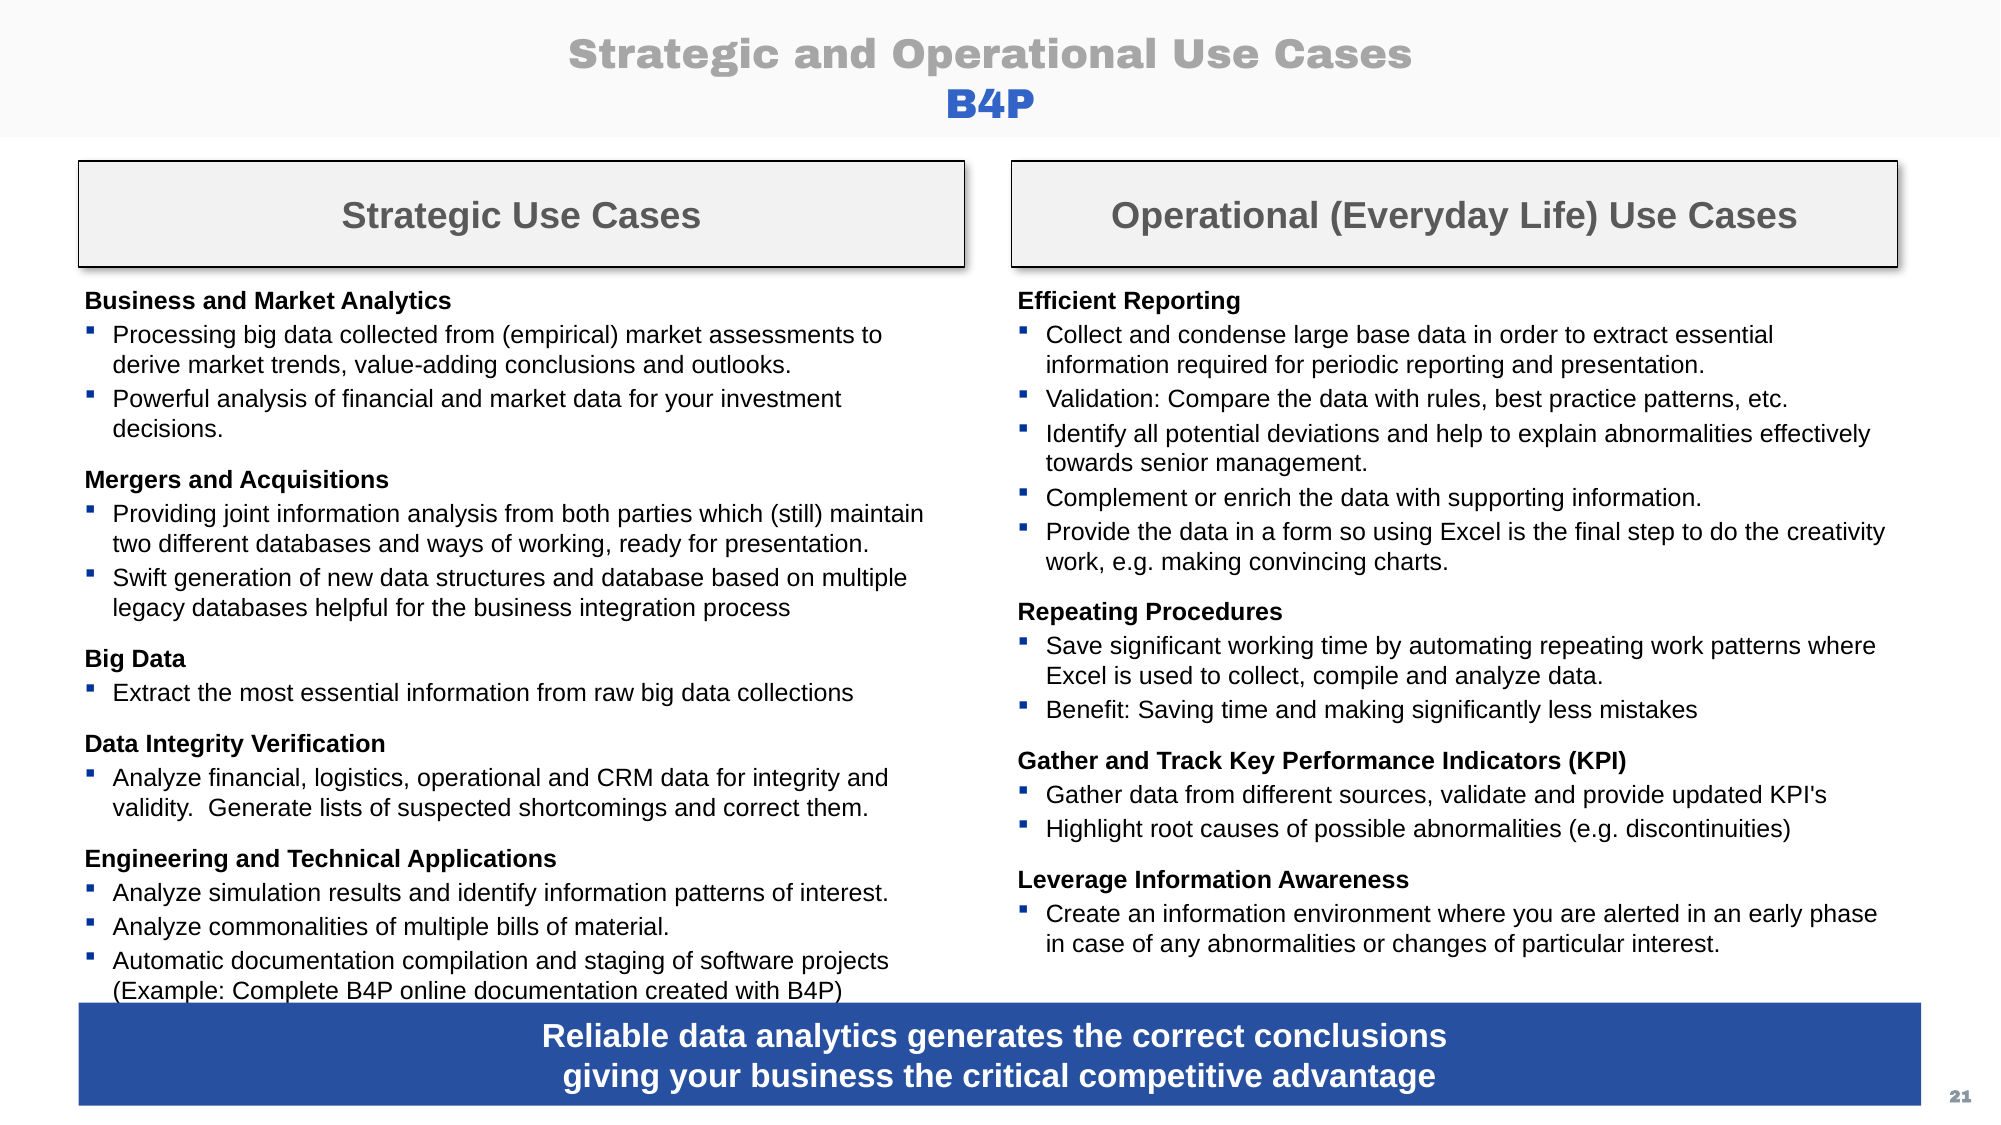

# Strategic and Operational Use Cases B4P
Strategic Use Cases
Operational (Everyday Life) Use Cases
Business and Market Analytics
Processing big data collected from (empirical) market assessments to derive market trends, value-adding conclusions and outlooks.
Powerful analysis of financial and market data for your investment decisions.
Mergers and Acquisitions
Providing joint information analysis from both parties which (still) maintain two different databases and ways of working, ready for presentation.
Swift generation of new data structures and database based on multiple legacy databases helpful for the business integration process
Big Data
Extract the most essential information from raw big data collections
Data Integrity Verification
Analyze financial, logistics, operational and CRM data for integrity and validity.  Generate lists of suspected shortcomings and correct them.
Engineering and Technical Applications
Analyze simulation results and identify information patterns of interest.
Analyze commonalities of multiple bills of material.
Automatic documentation compilation and staging of software projects
(Example: Complete B4P online documentation created with B4P)
Efficient Reporting
Collect and condense large base data in order to extract essential information required for periodic reporting and presentation.
Validation: Compare the data with rules, best practice patterns, etc.
Identify all potential deviations and help to explain abnormalities effectively towards senior management.
Complement or enrich the data with supporting information.
Provide the data in a form so using Excel is the final step to do the creativity work, e.g. making convincing charts.
Repeating Procedures
Save significant working time by automating repeating work patterns where Excel is used to collect, compile and analyze data.
Benefit: Saving time and making significantly less mistakes
Gather and Track Key Performance Indicators (KPI)
Gather data from different sources, validate and provide updated KPI's
Highlight root causes of possible abnormalities (e.g. discontinuities)
Leverage Information Awareness
Create an information environment where you are alerted in an early phase in case of any abnormalities or changes of particular interest.
Reliable data analytics generates the correct conclusions
giving your business the critical competitive advantage